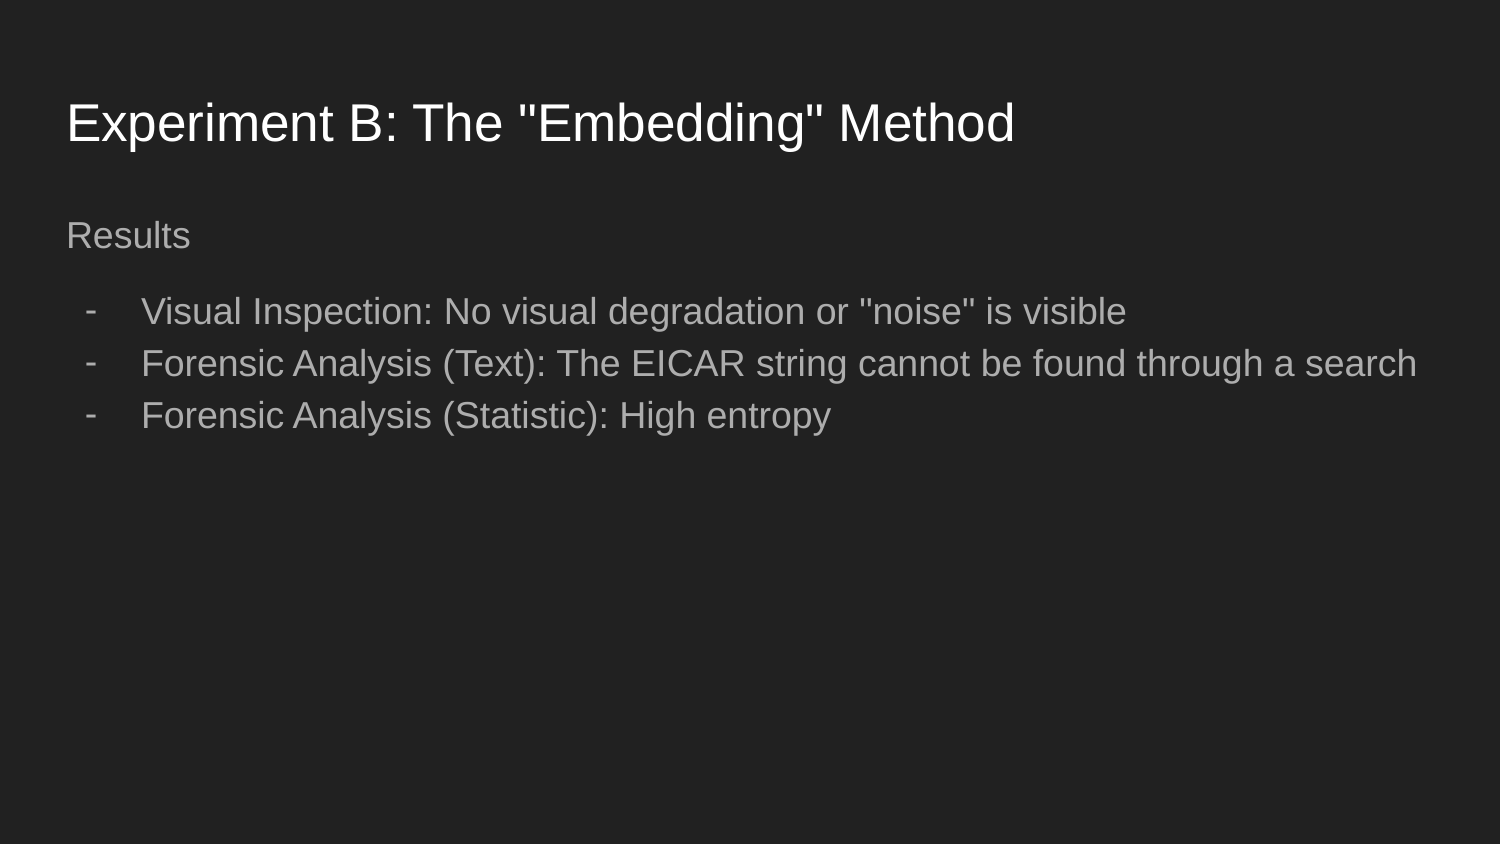

# Experiment B: The "Embedding" Method
Results
Visual Inspection: No visual degradation or "noise" is visible
Forensic Analysis (Text): The EICAR string cannot be found through a search
Forensic Analysis (Statistic): High entropy